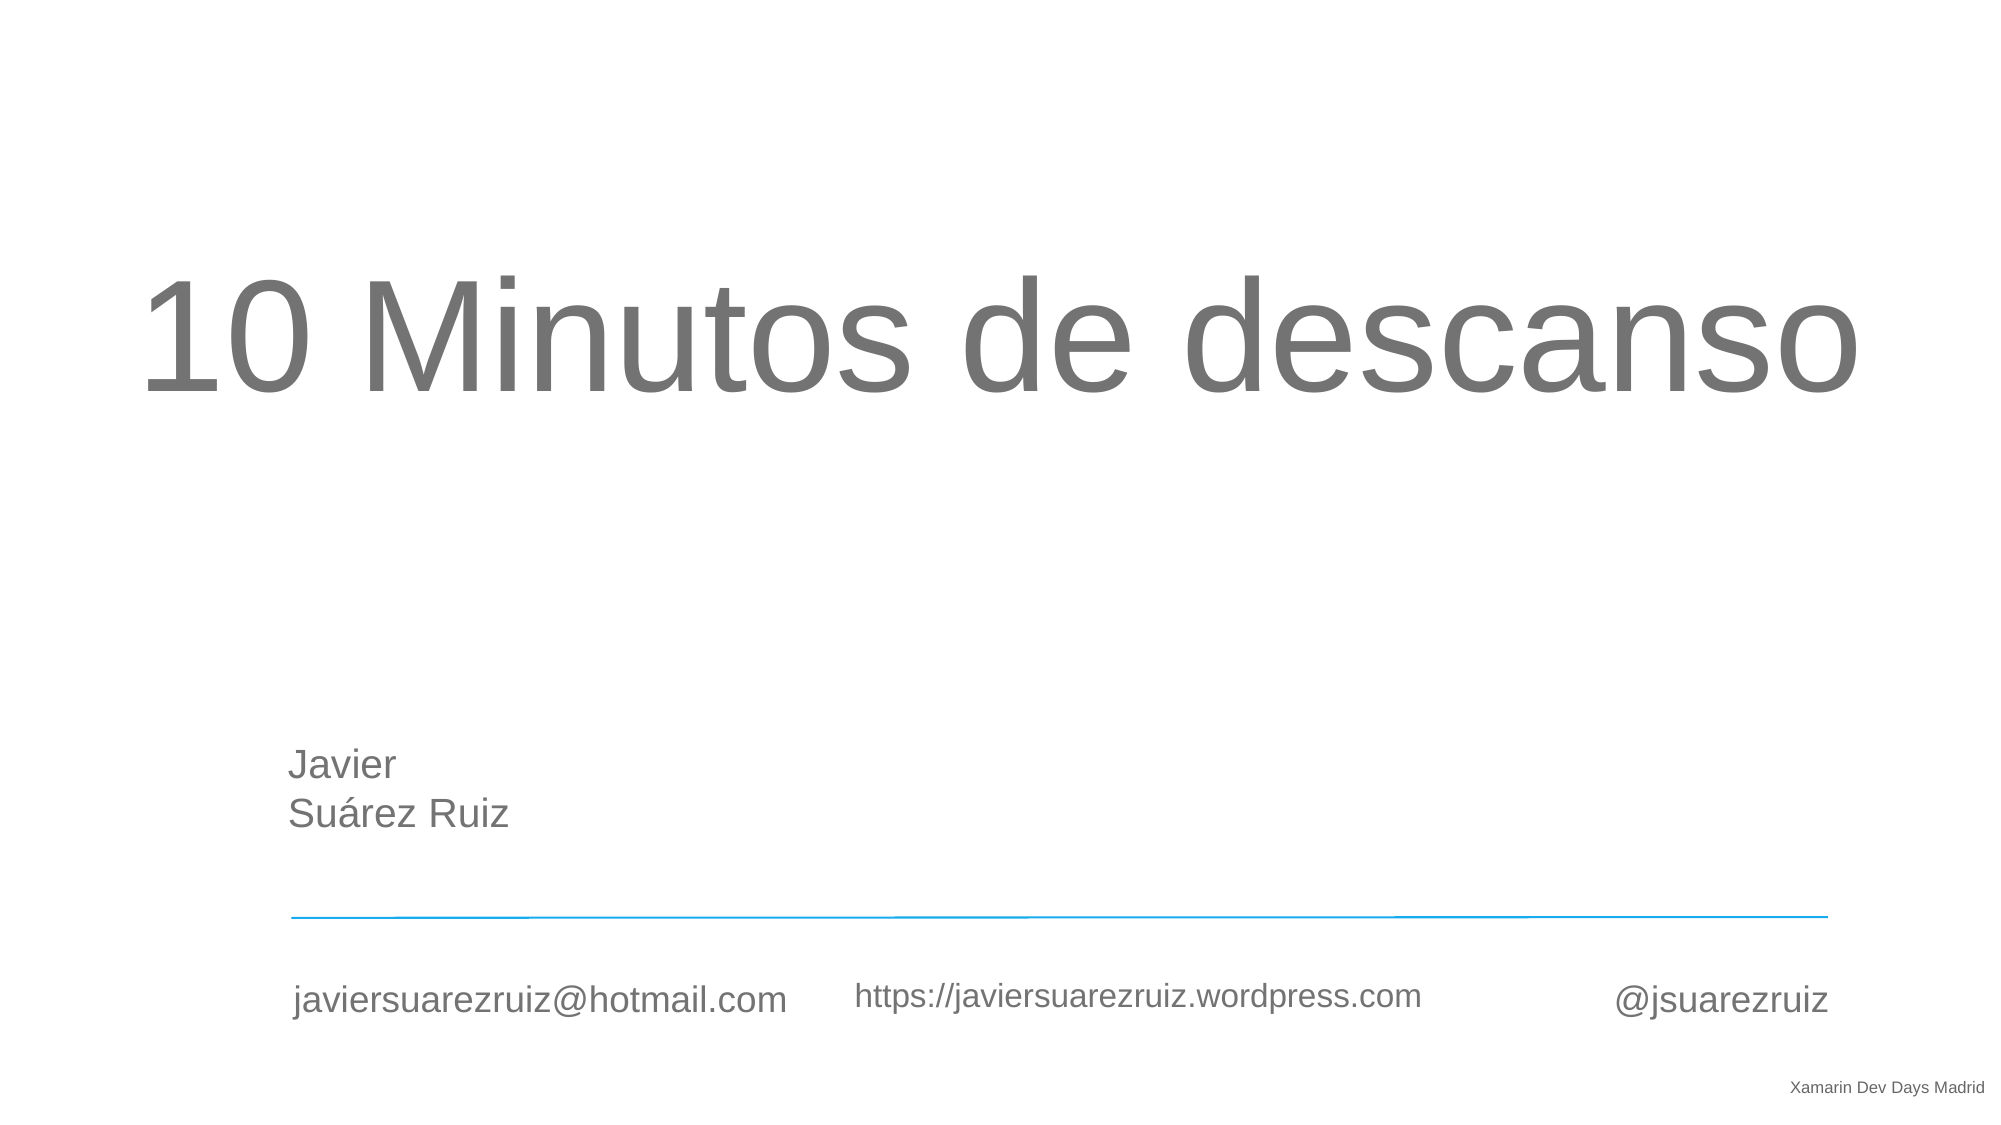

10 Minutos de descanso
Javier
Suárez Ruiz
javiersuarezruiz@hotmail.com
https://javiersuarezruiz.wordpress.com
@jsuarezruiz